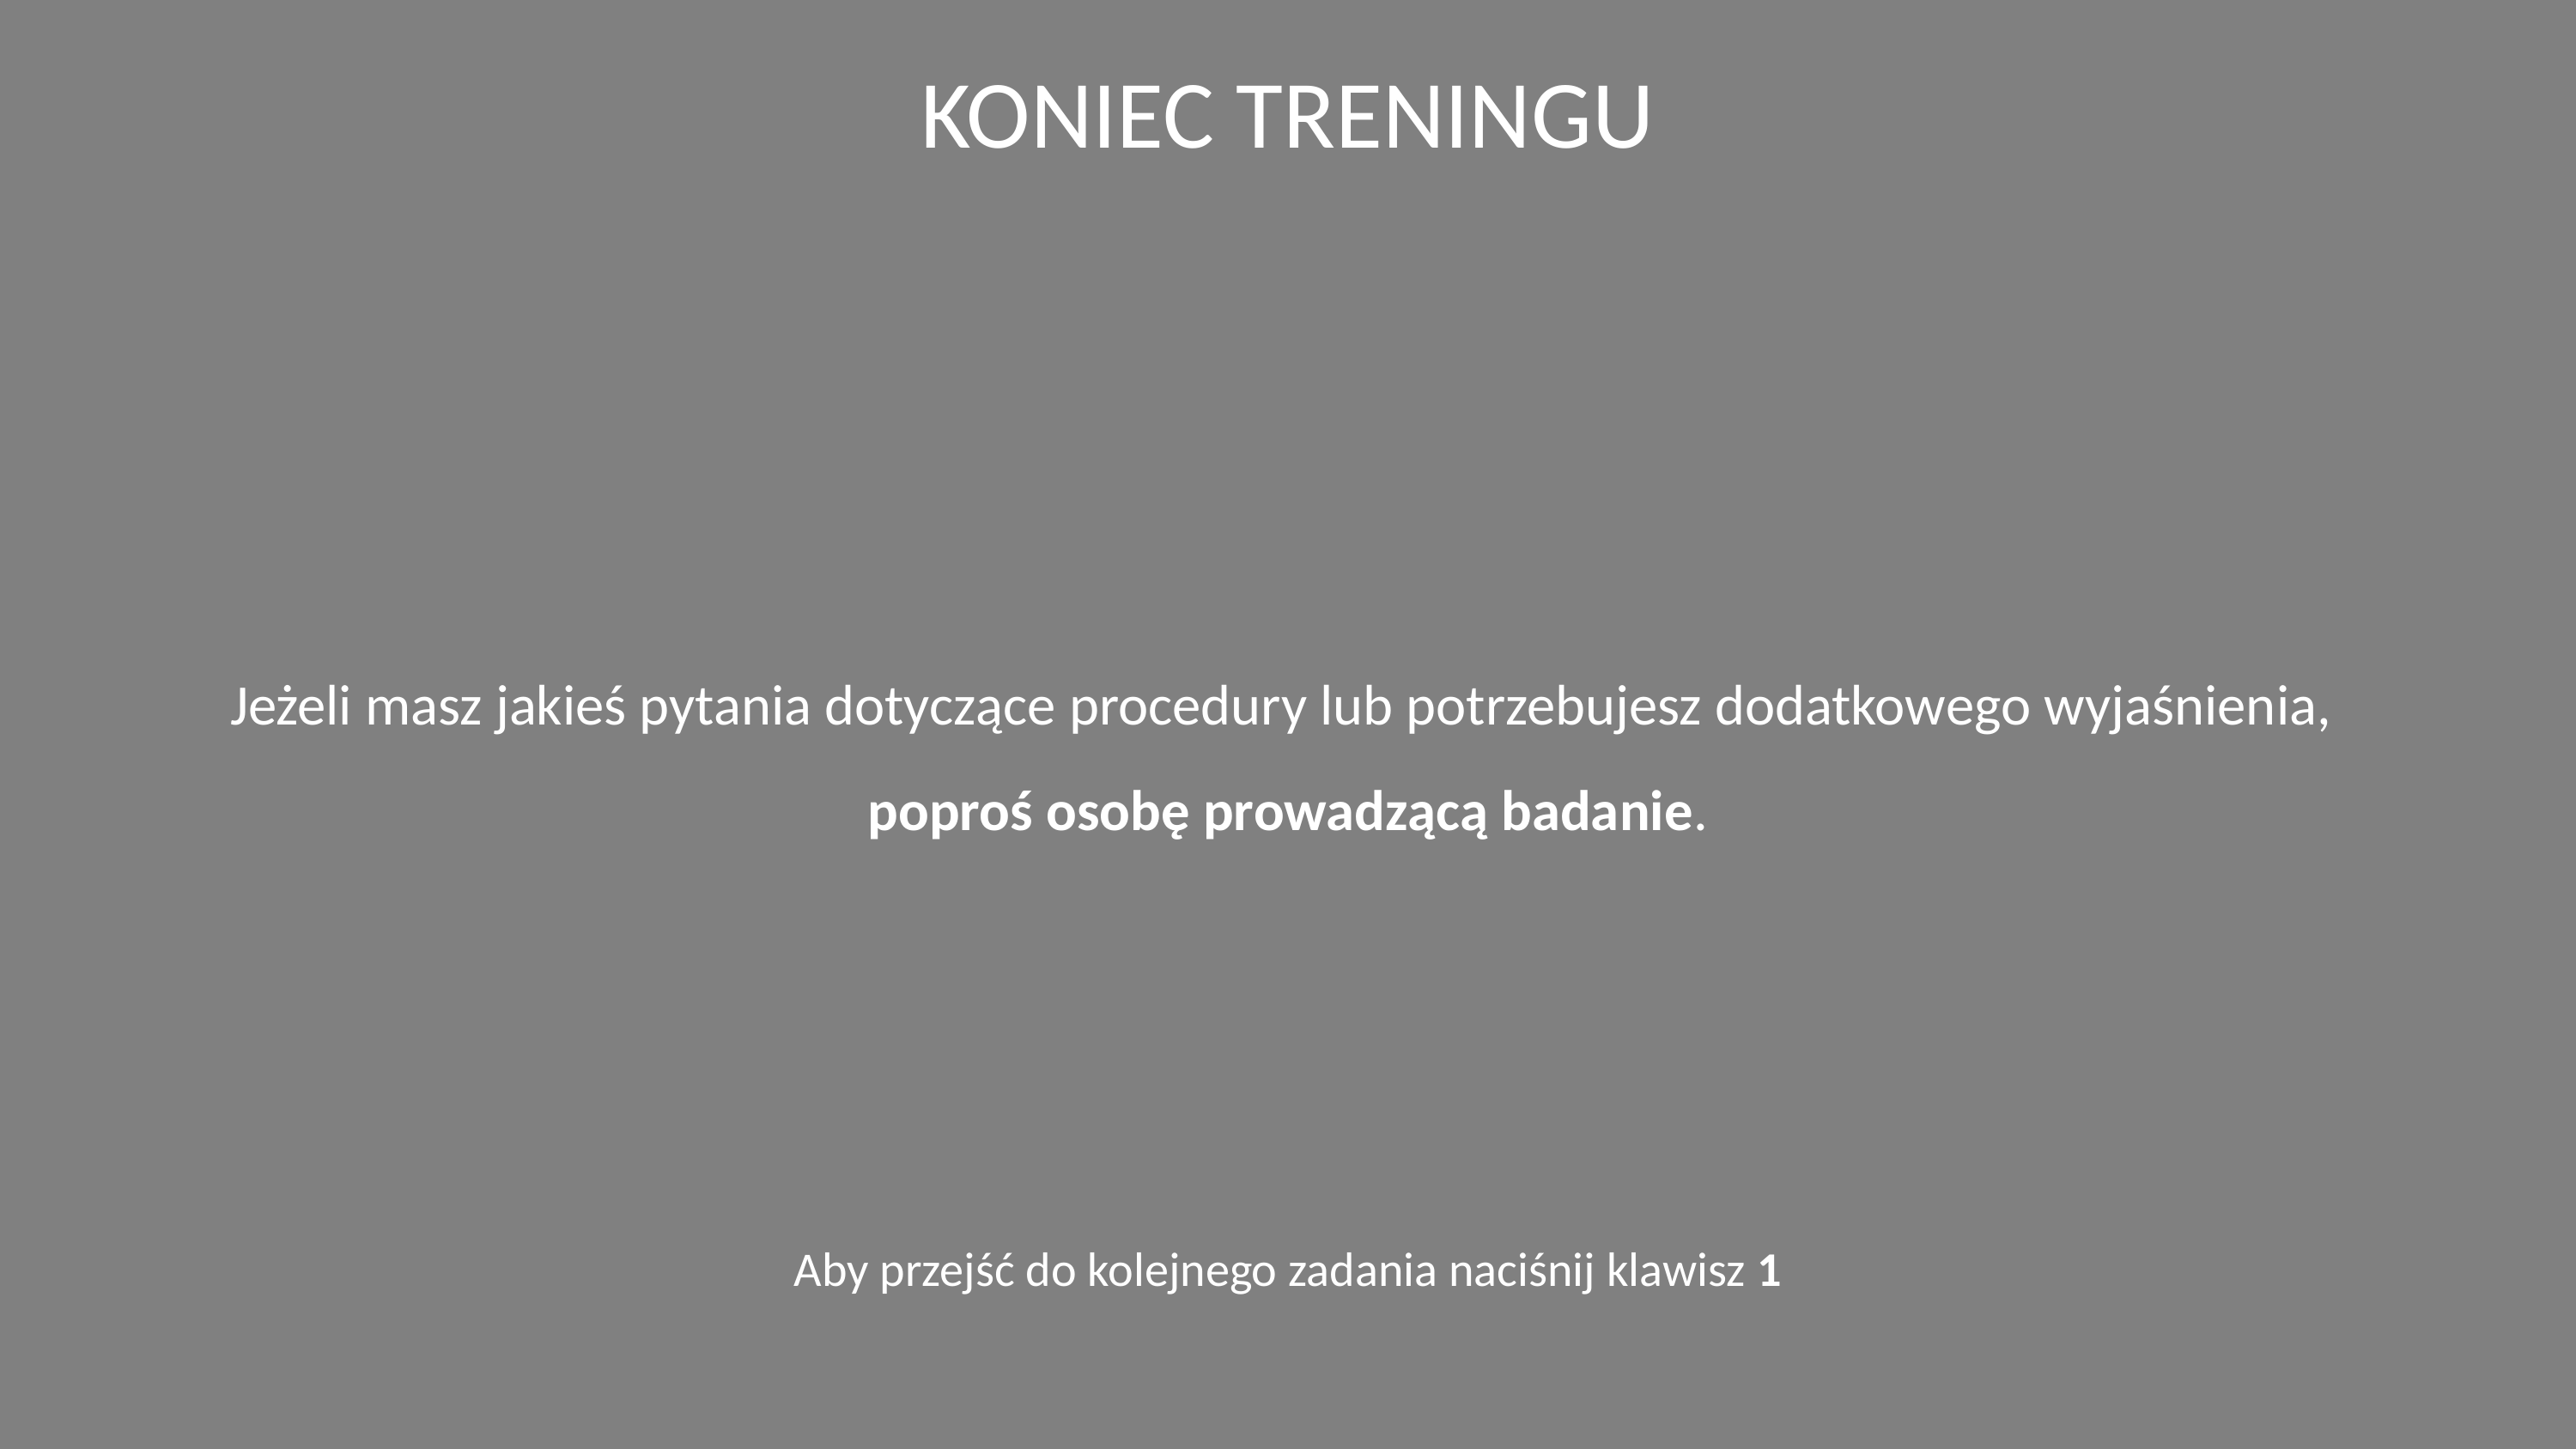

# Koniec treningu

Jeżeli masz jakieś pytania dotyczące procedury lub potrzebujesz dodatkowego wyjaśnienia,
poproś osobę prowadzącą badanie.
Aby przejść do kolejnego zadania naciśnij klawisz 1